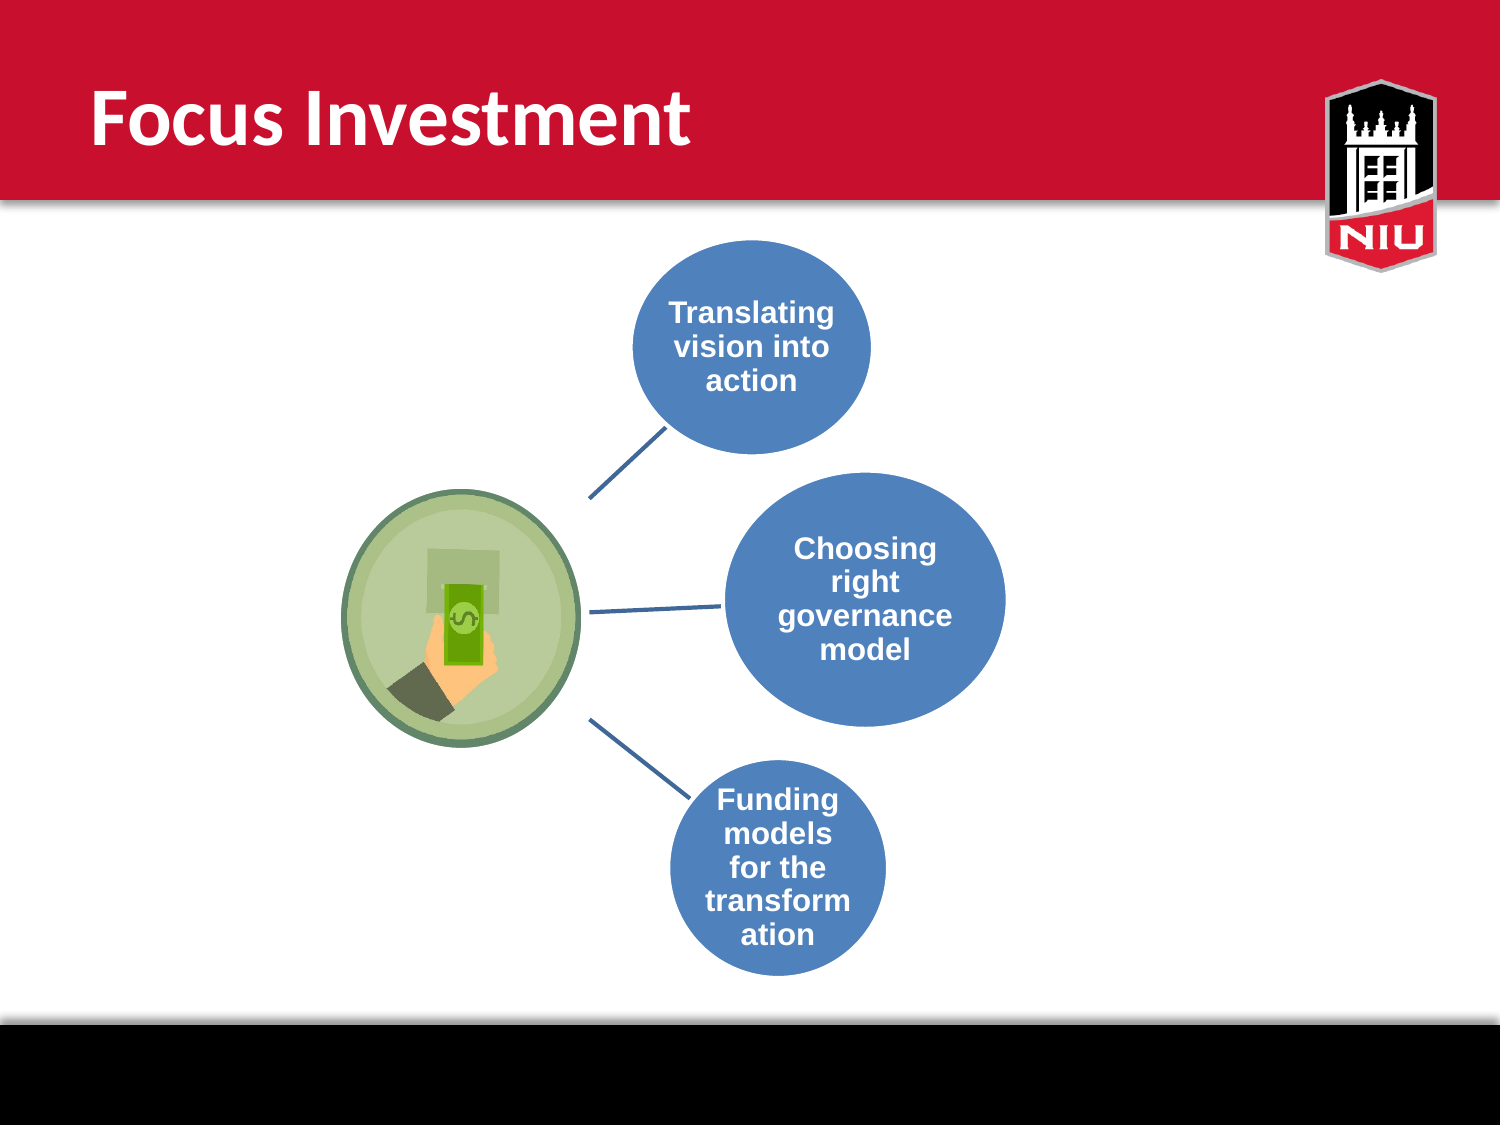

# Focus Investment
Translating vision into action
Choosing right governance model
Funding models for the transformation